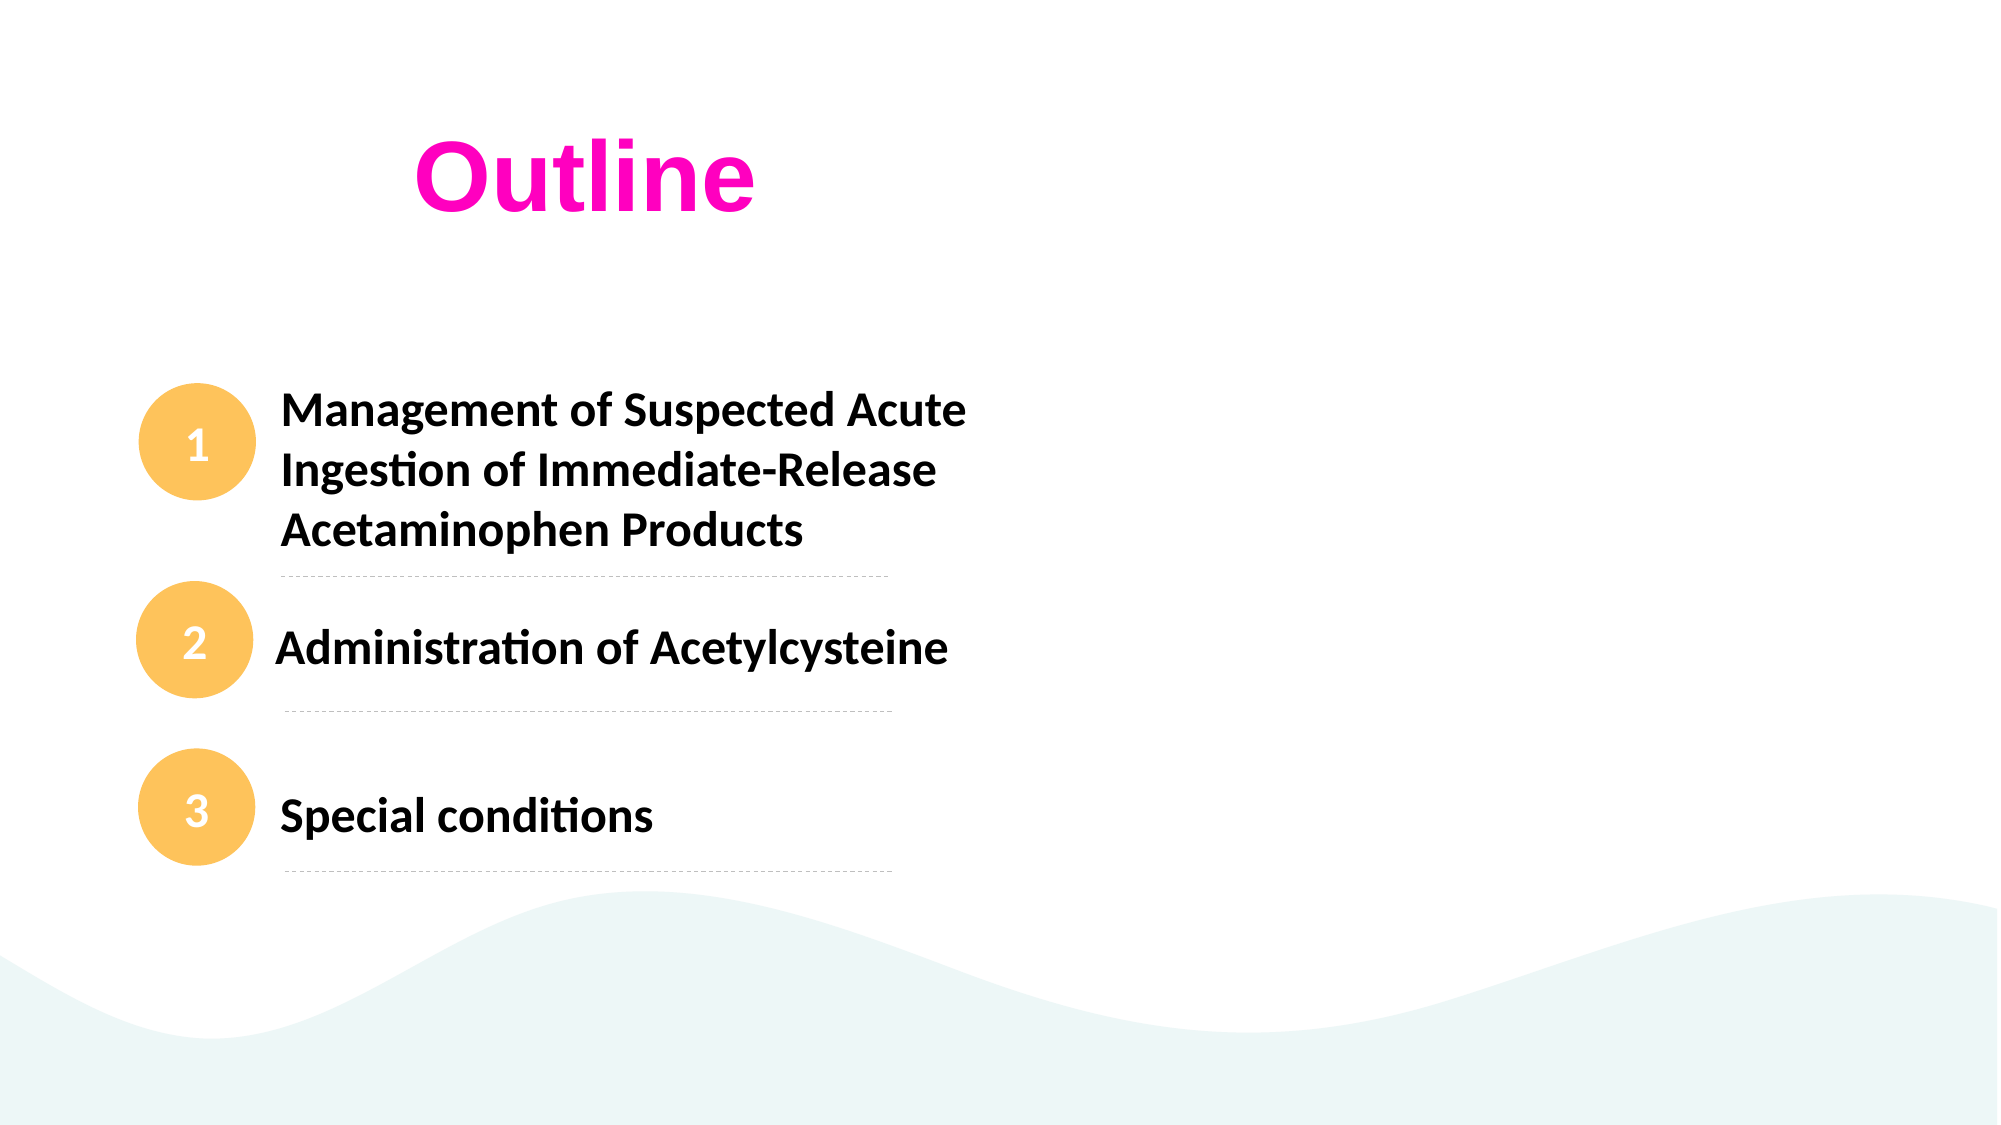

Outline
Management of Suspected Acute Ingestion of Immediate-Release Acetaminophen Products
1
2
Administration of Acetylcysteine
3
Special conditions